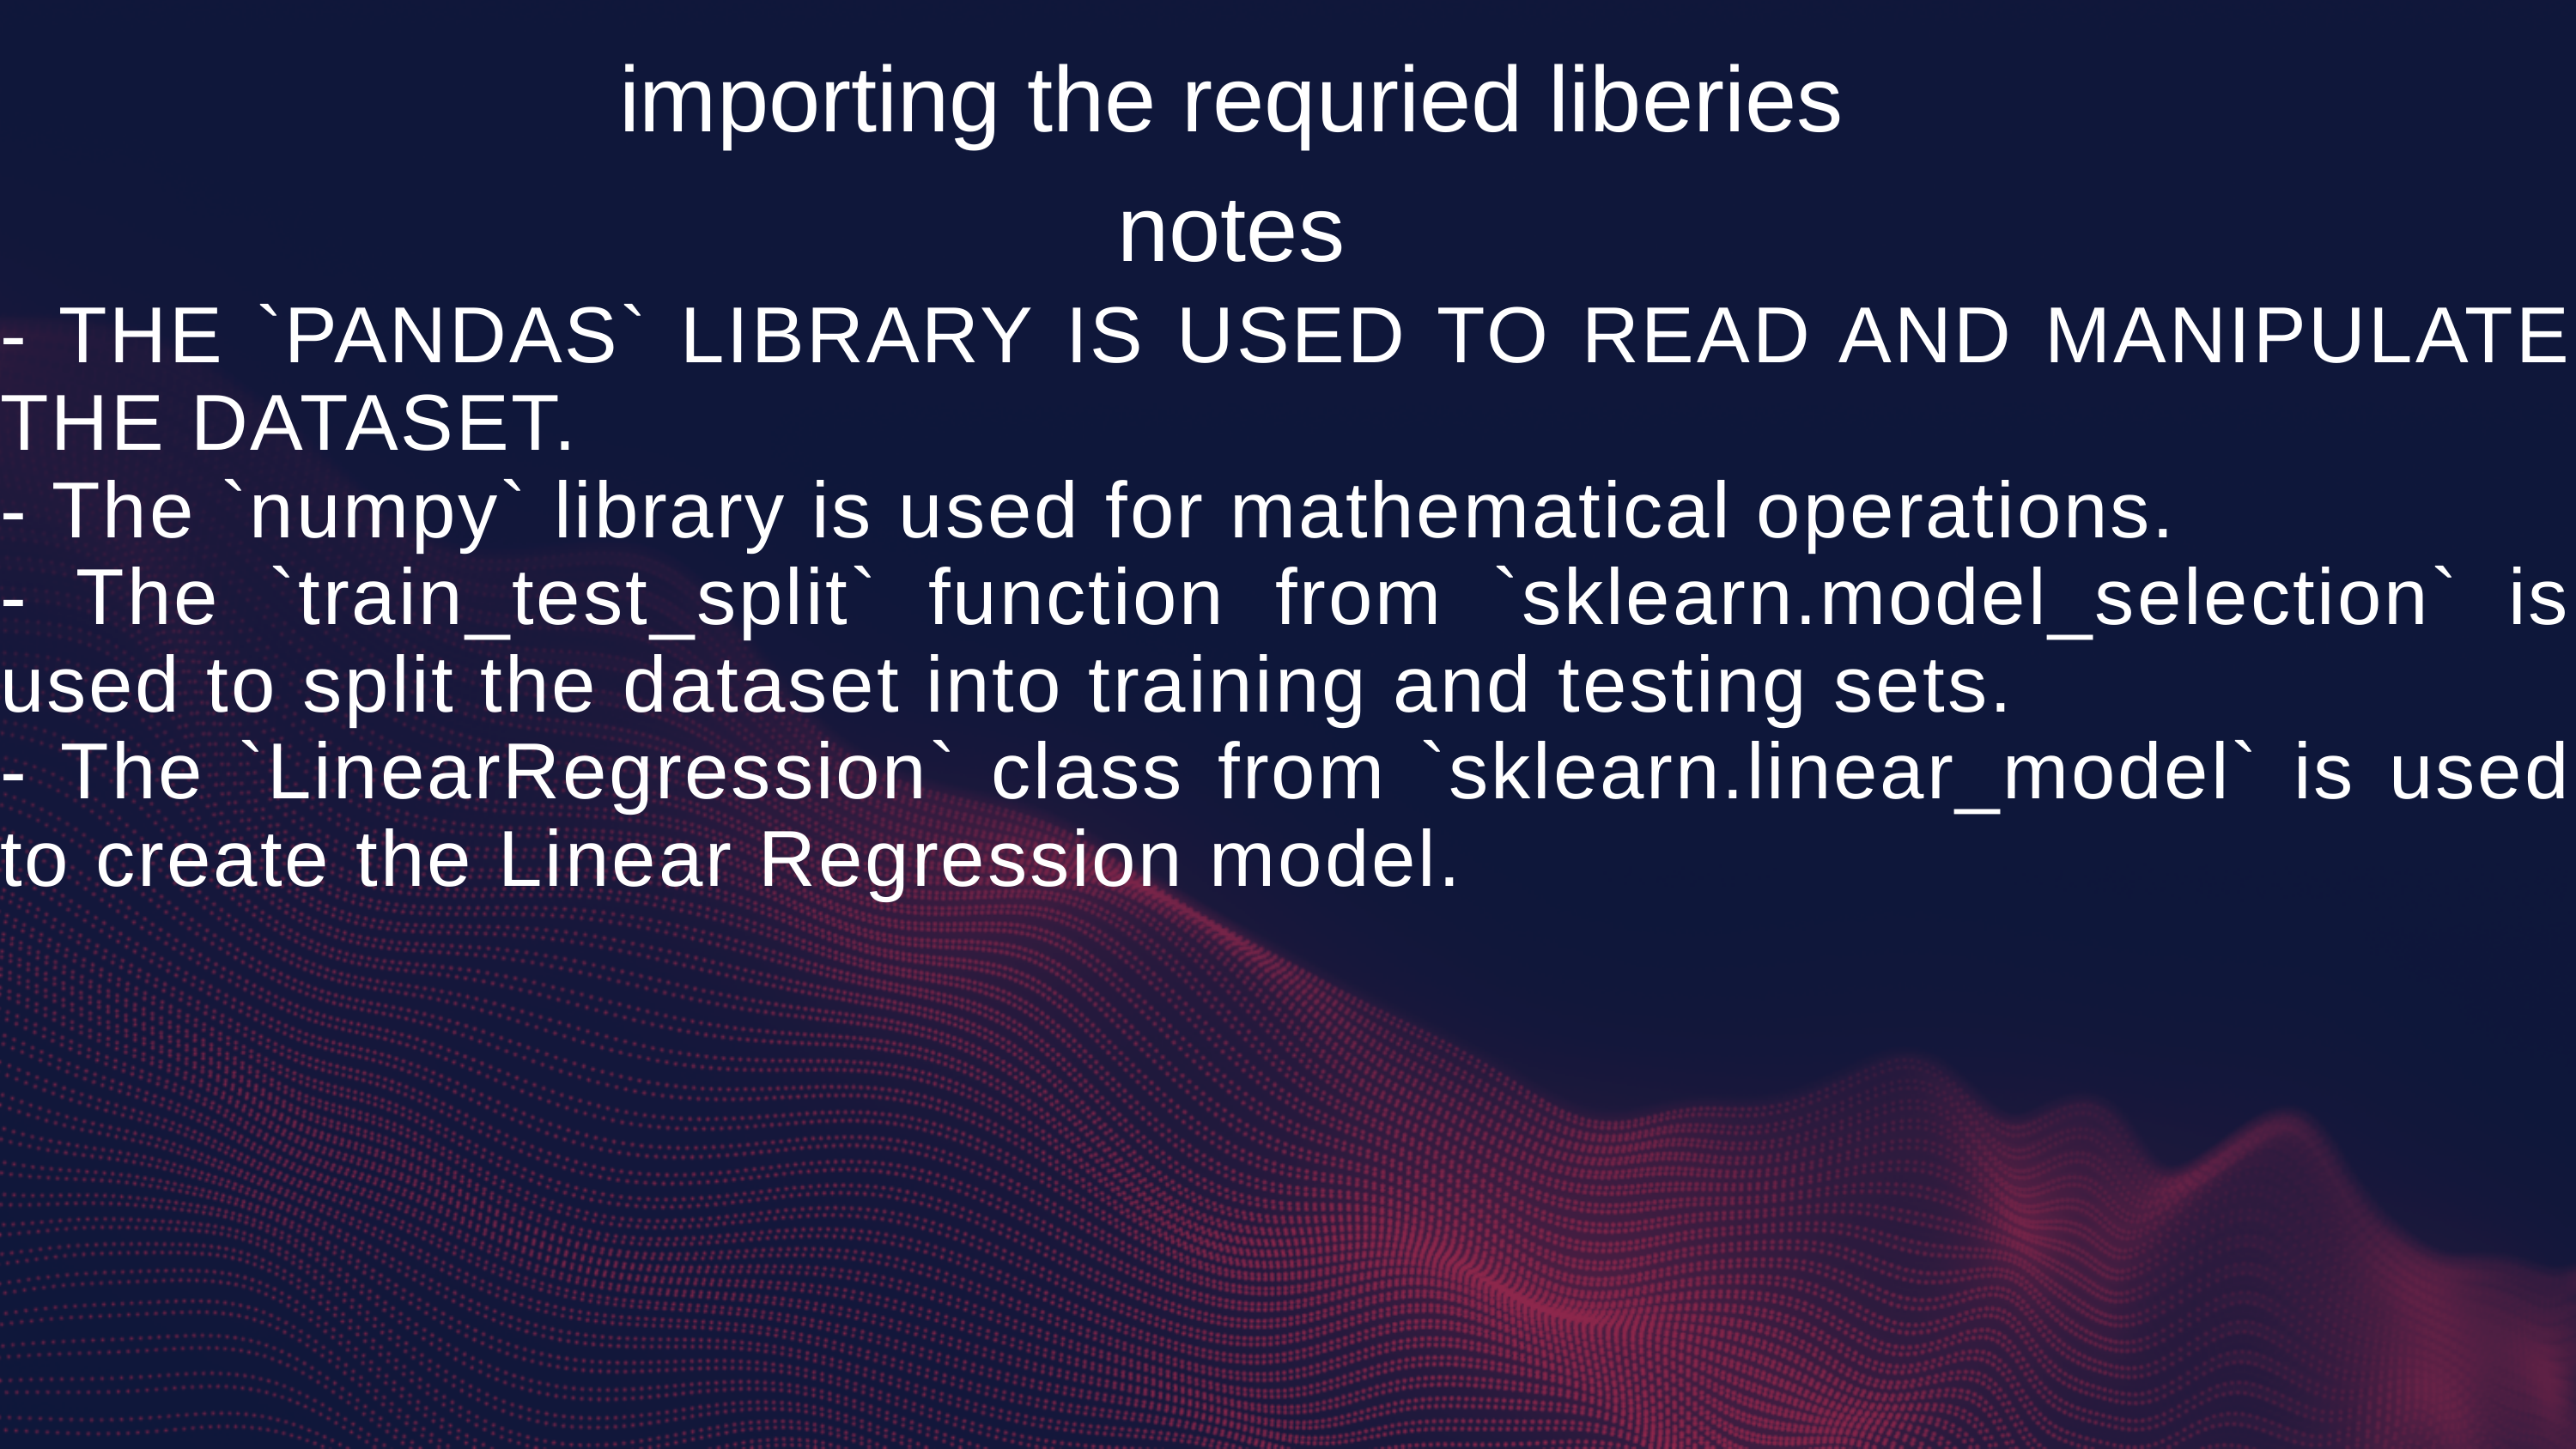

importing the requried liberies
notes
- THE `PANDAS` LIBRARY IS USED TO READ AND MANIPULATE THE DATASET.
- The `numpy` library is used for mathematical operations.
- The `train_test_split` function from `sklearn.model_selection` is used to split the dataset into training and testing sets.
- The `LinearRegression` class from `sklearn.linear_model` is used to create the Linear Regression model.